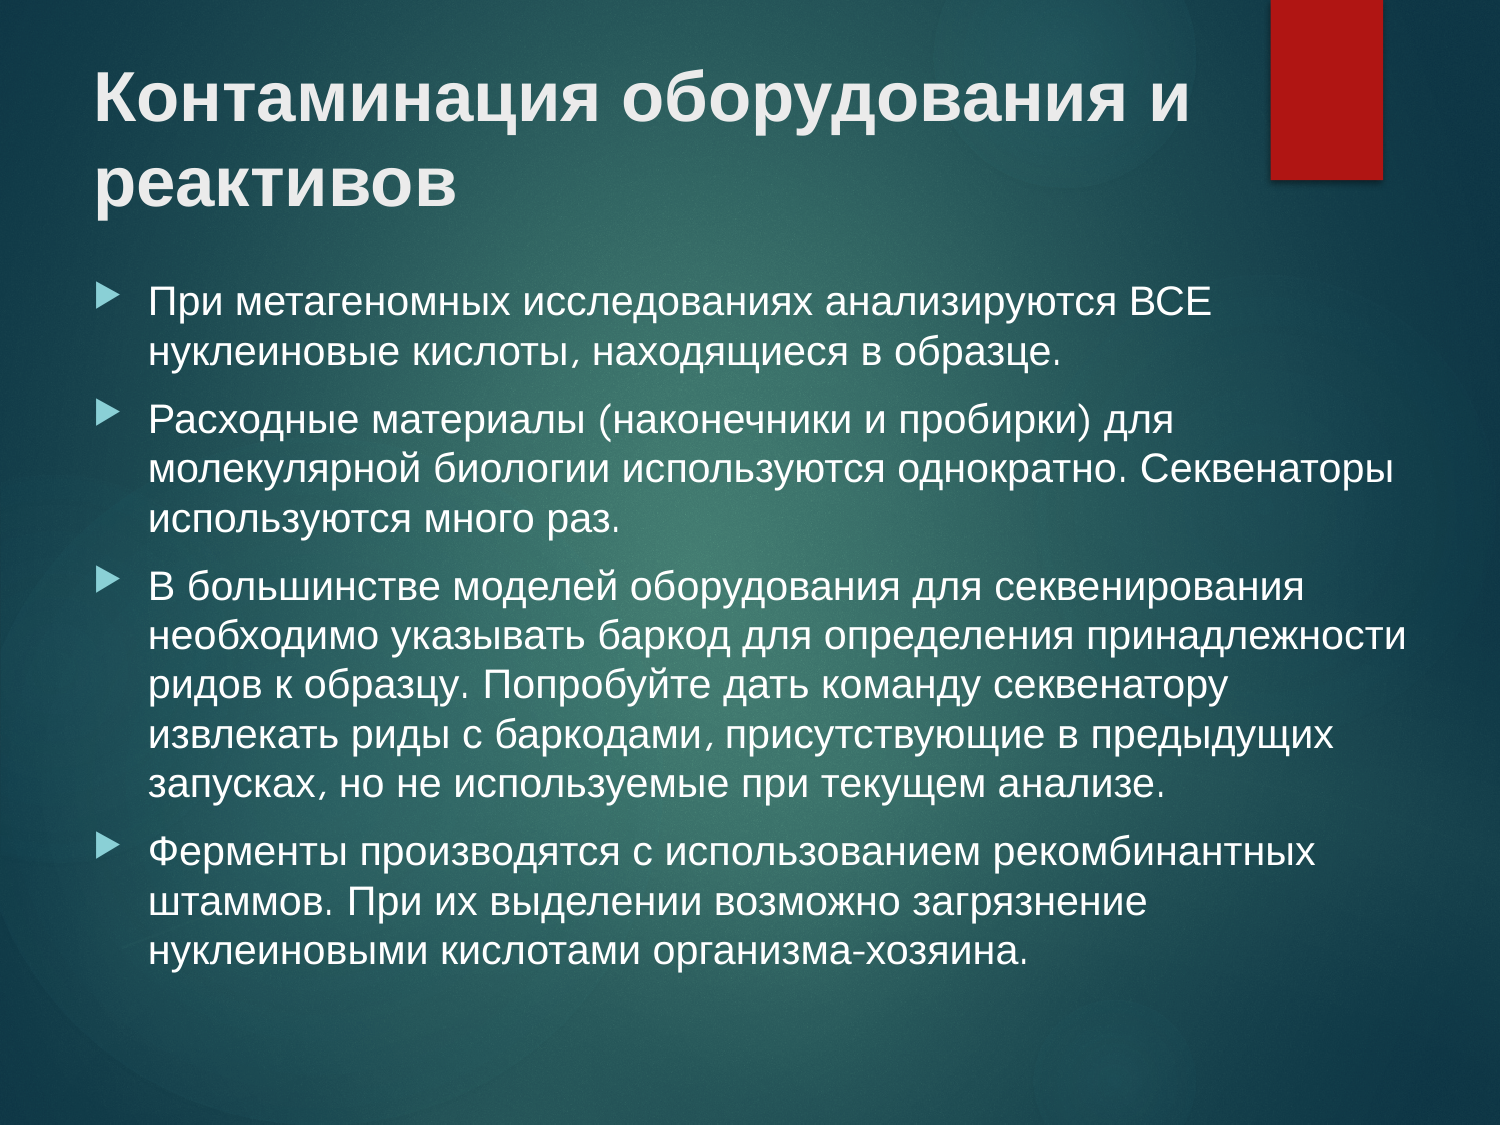

# Контаминация оборудования и реактивов
При метагеномных исследованиях анализируются ВСЕ нуклеиновые кислоты, находящиеся в образце.
Расходные материалы (наконечники и пробирки) для молекулярной биологии используются однократно. Секвенаторы используются много раз.
В большинстве моделей оборудования для секвенирования необходимо указывать баркод для определения принадлежности ридов к образцу. Попробуйте дать команду секвенатору извлекать риды с баркодами, присутствующие в предыдущих запусках, но не используемые при текущем анализе.
Ферменты производятся с использованием рекомбинантных штаммов. При их выделении возможно загрязнение нуклеиновыми кислотами организма-хозяина.